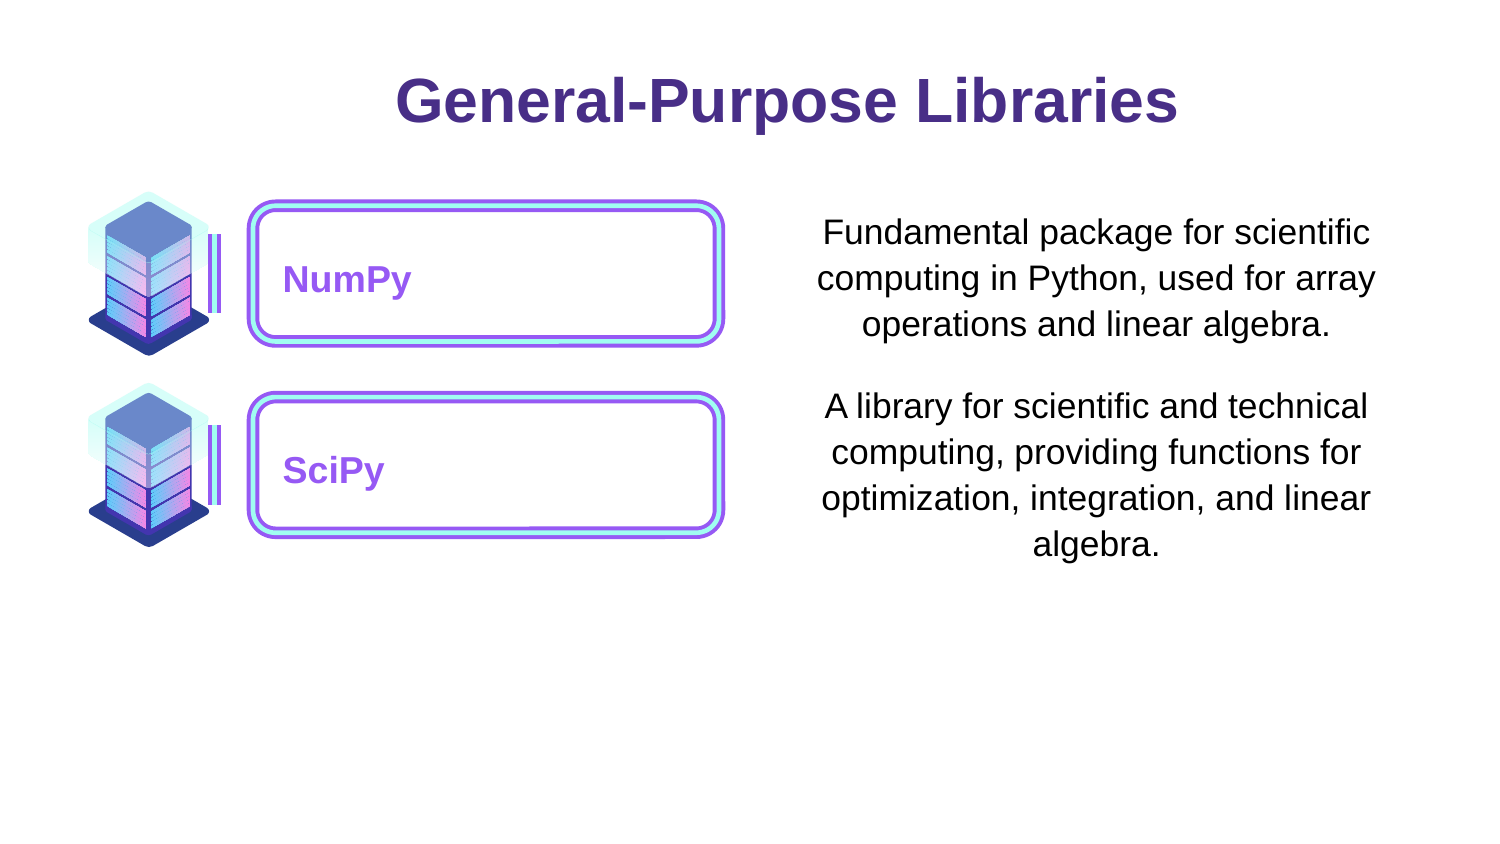

# General-Purpose Libraries
| Fundamental package for scientific computing in Python, used for array operations and linear algebra. |
| --- |
| A library for scientific and technical computing, providing functions for optimization, integration, and linear algebra. |
|  |

NumPy

SciPy